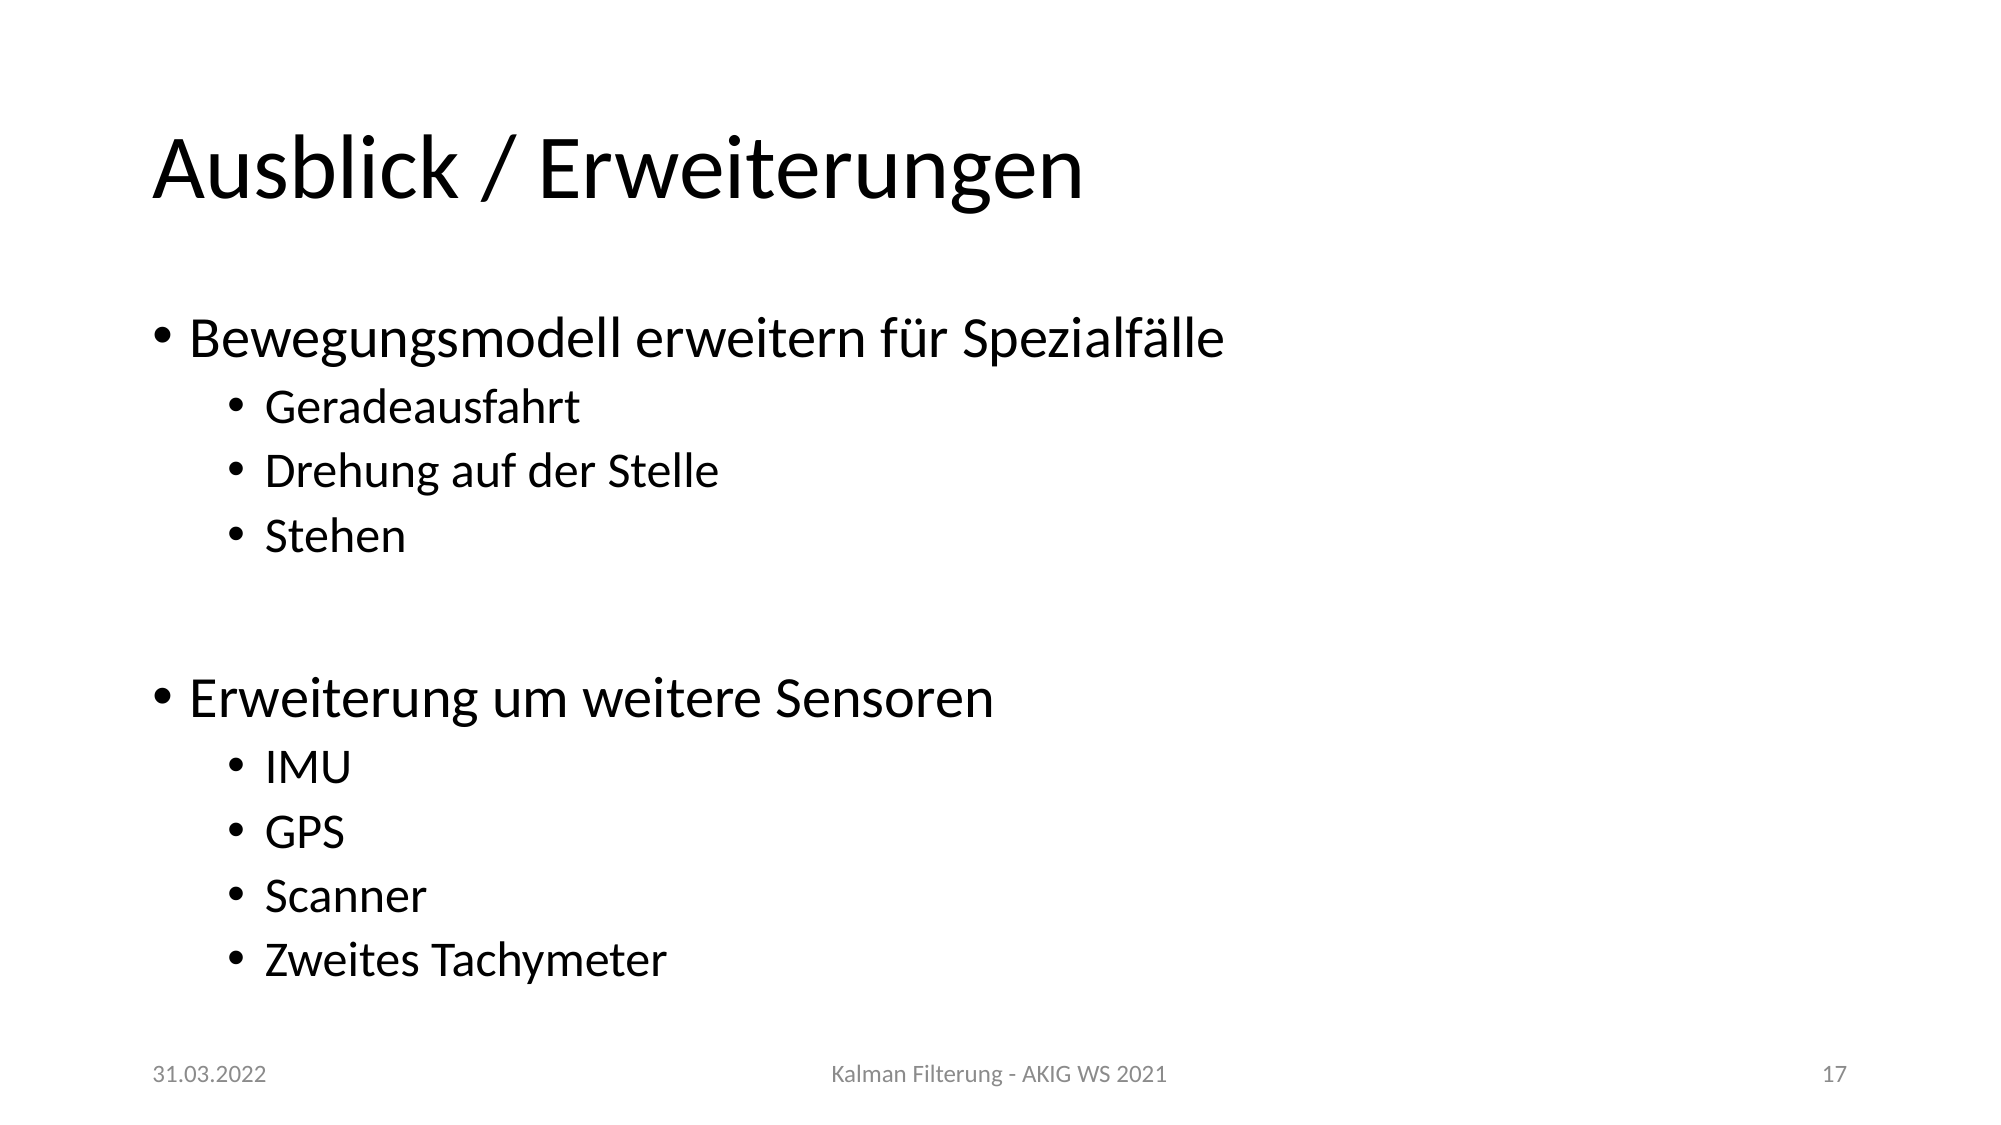

# Ausblick / Erweiterungen
Bewegungsmodell erweitern für Spezialfälle
Geradeausfahrt
Drehung auf der Stelle
Stehen

Erweiterung um weitere Sensoren
IMU
GPS
Scanner
Zweites Tachymeter

31.03.2022
Kalman Filterung - AKIG WS 2021
17